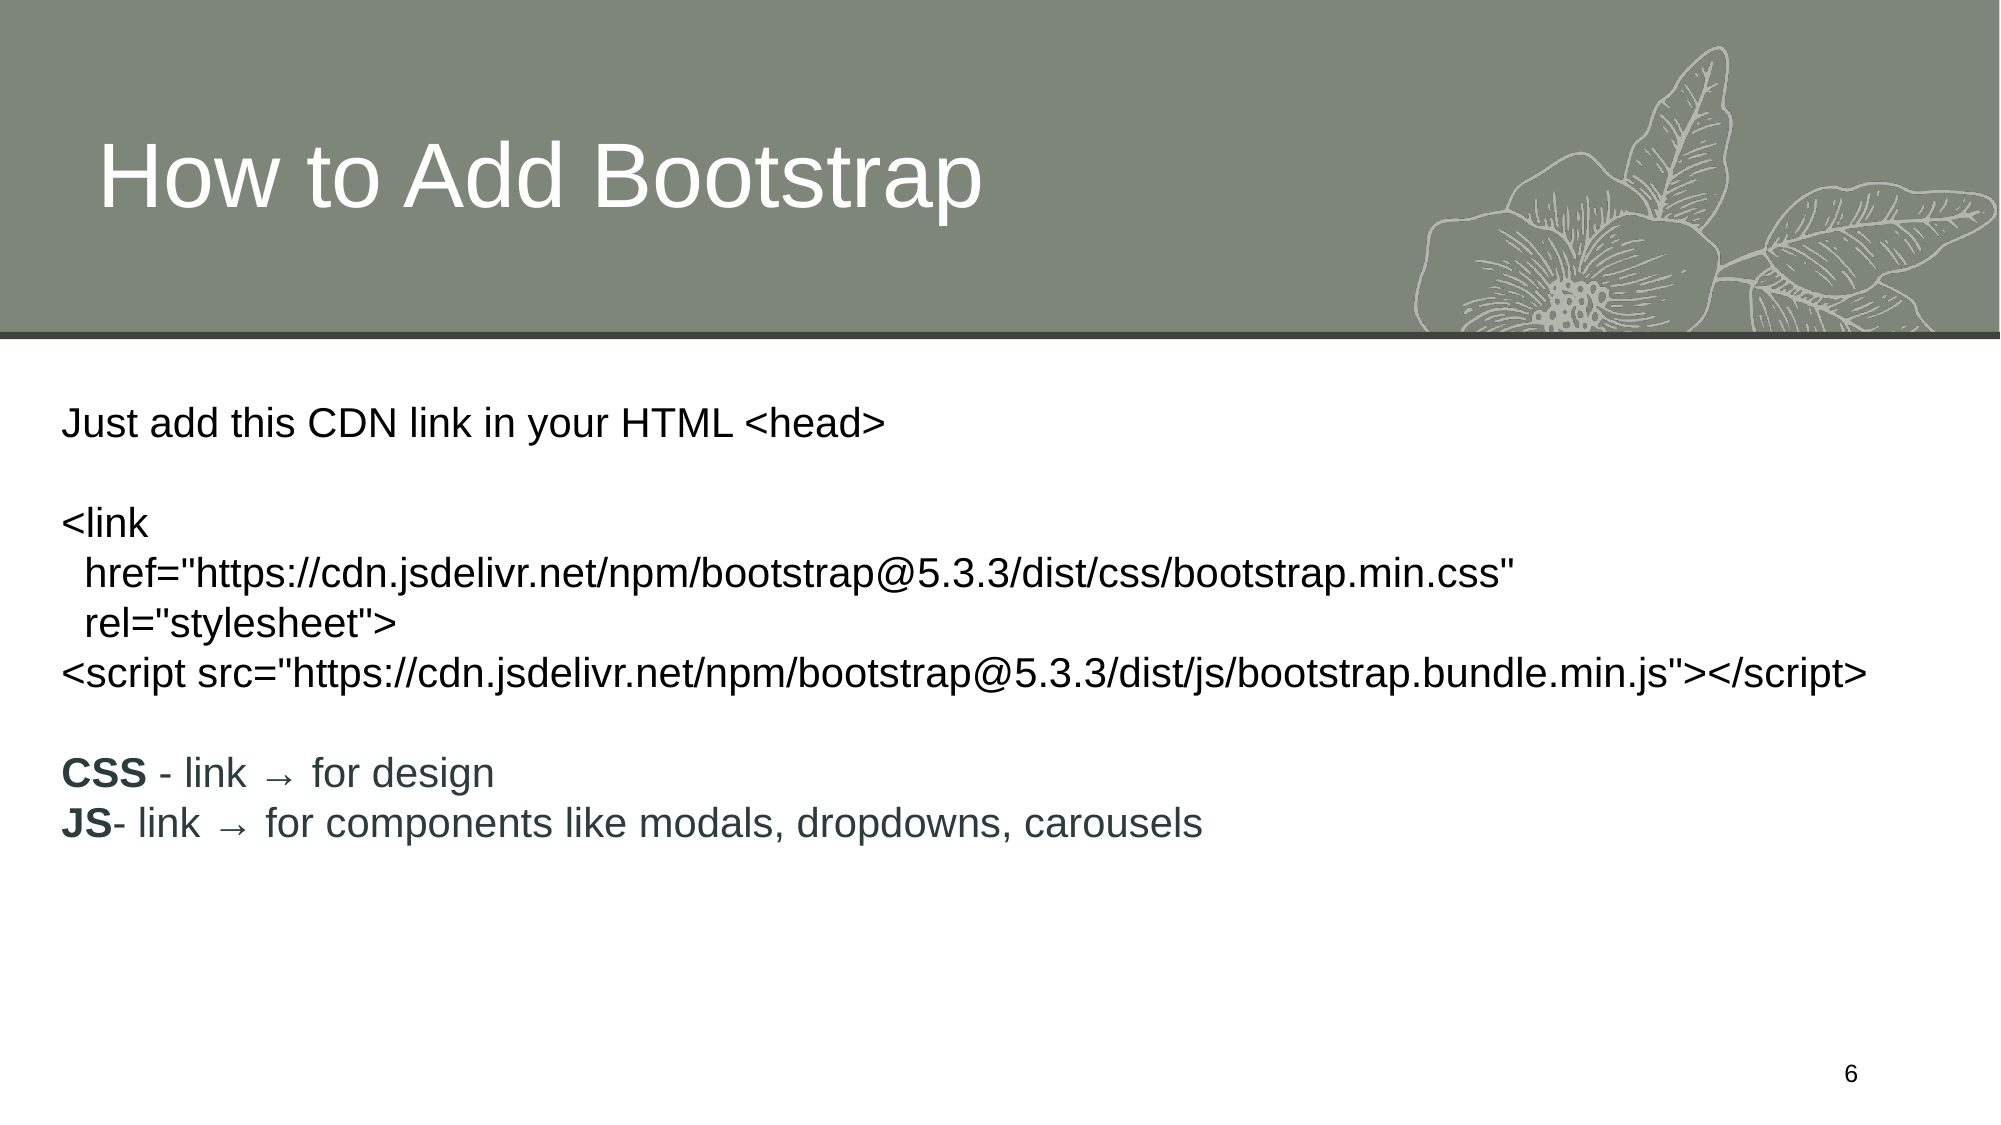

# How to Add Bootstrap
Just add this CDN link in your HTML <head>

<link
  href="https://cdn.jsdelivr.net/npm/bootstrap@5.3.3/dist/css/bootstrap.min.css"
  rel="stylesheet">
<script src="https://cdn.jsdelivr.net/npm/bootstrap@5.3.3/dist/js/bootstrap.bundle.min.js"></script>

CSS - link → for design
JS- link → for components like modals, dropdowns, carousels

6